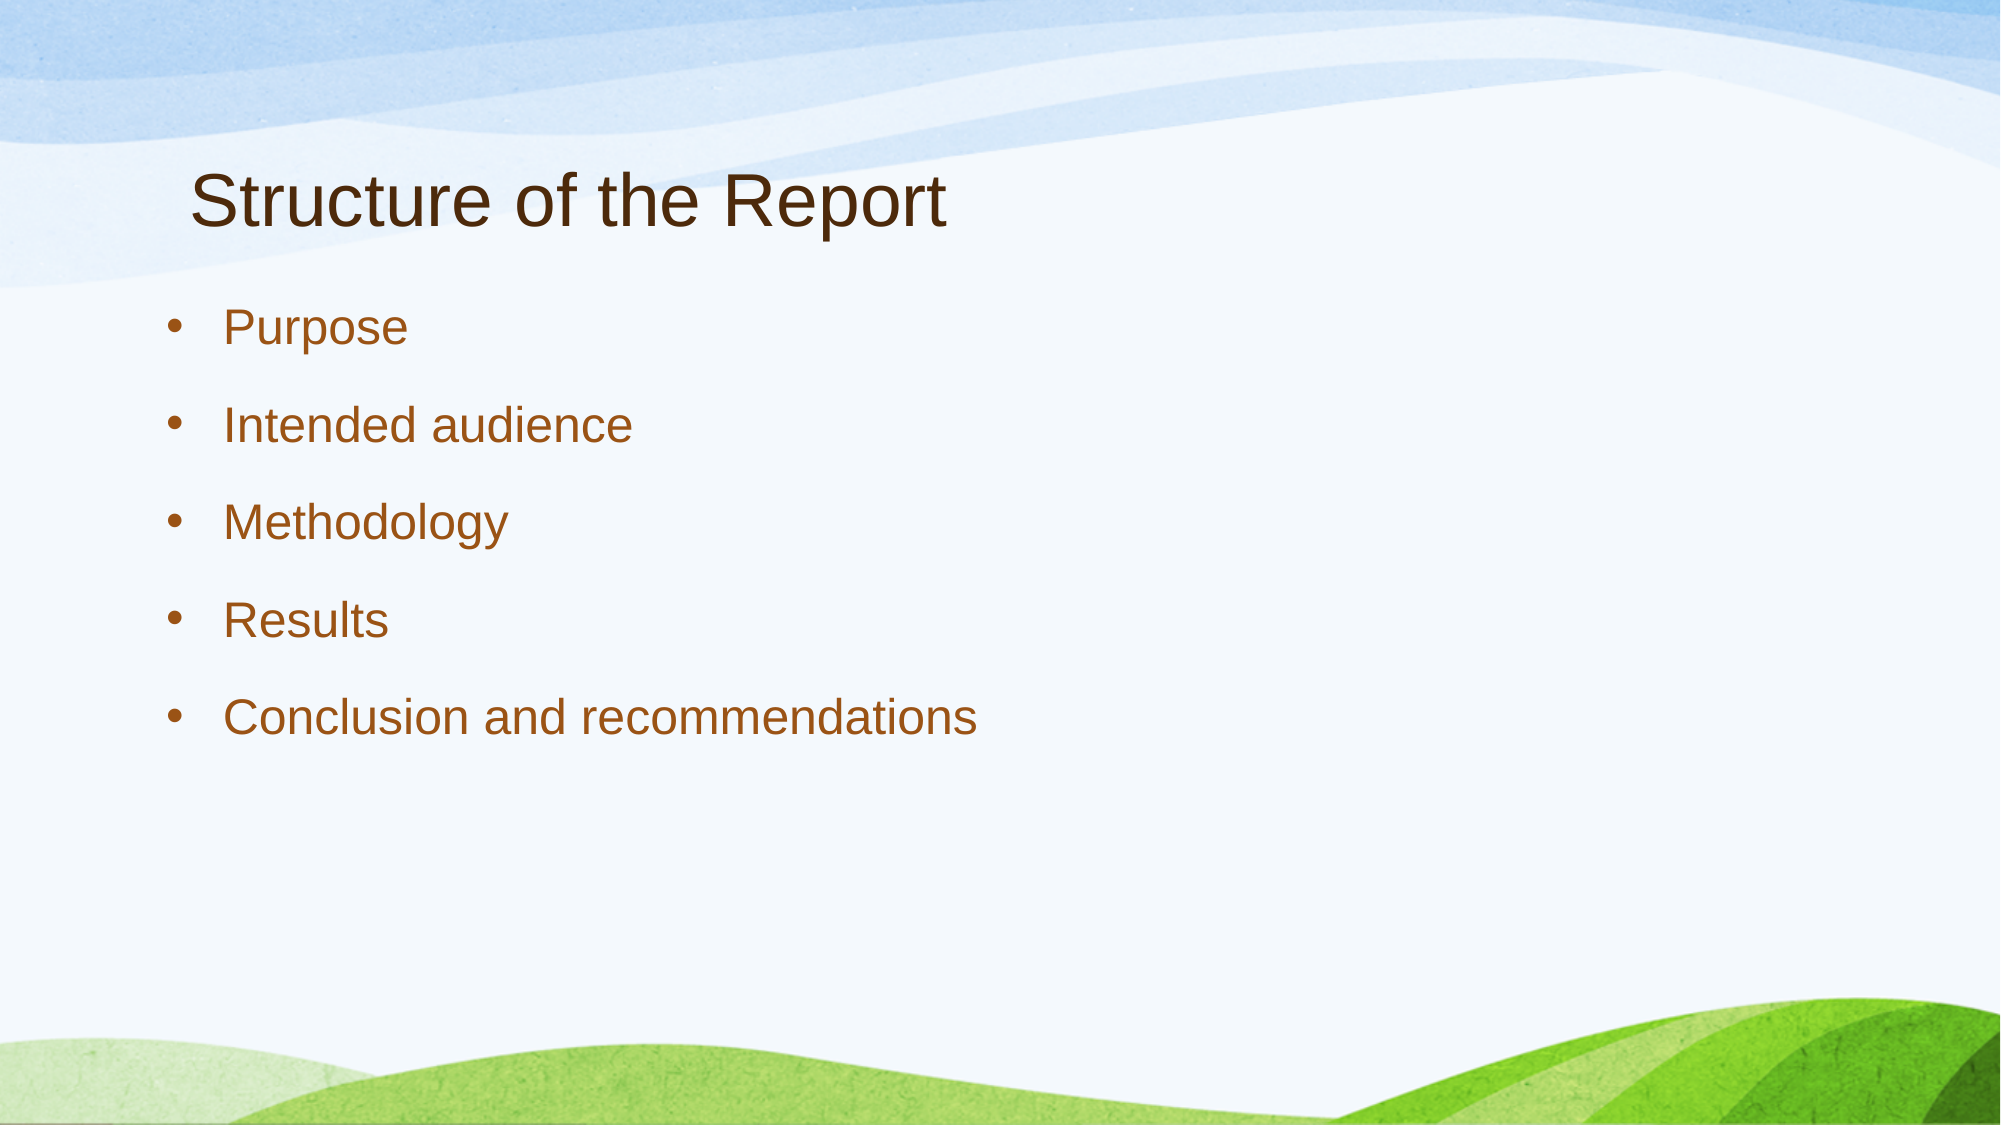

# Structure of the Report
Purpose
Intended audience
Methodology
Results
Conclusion and recommendations